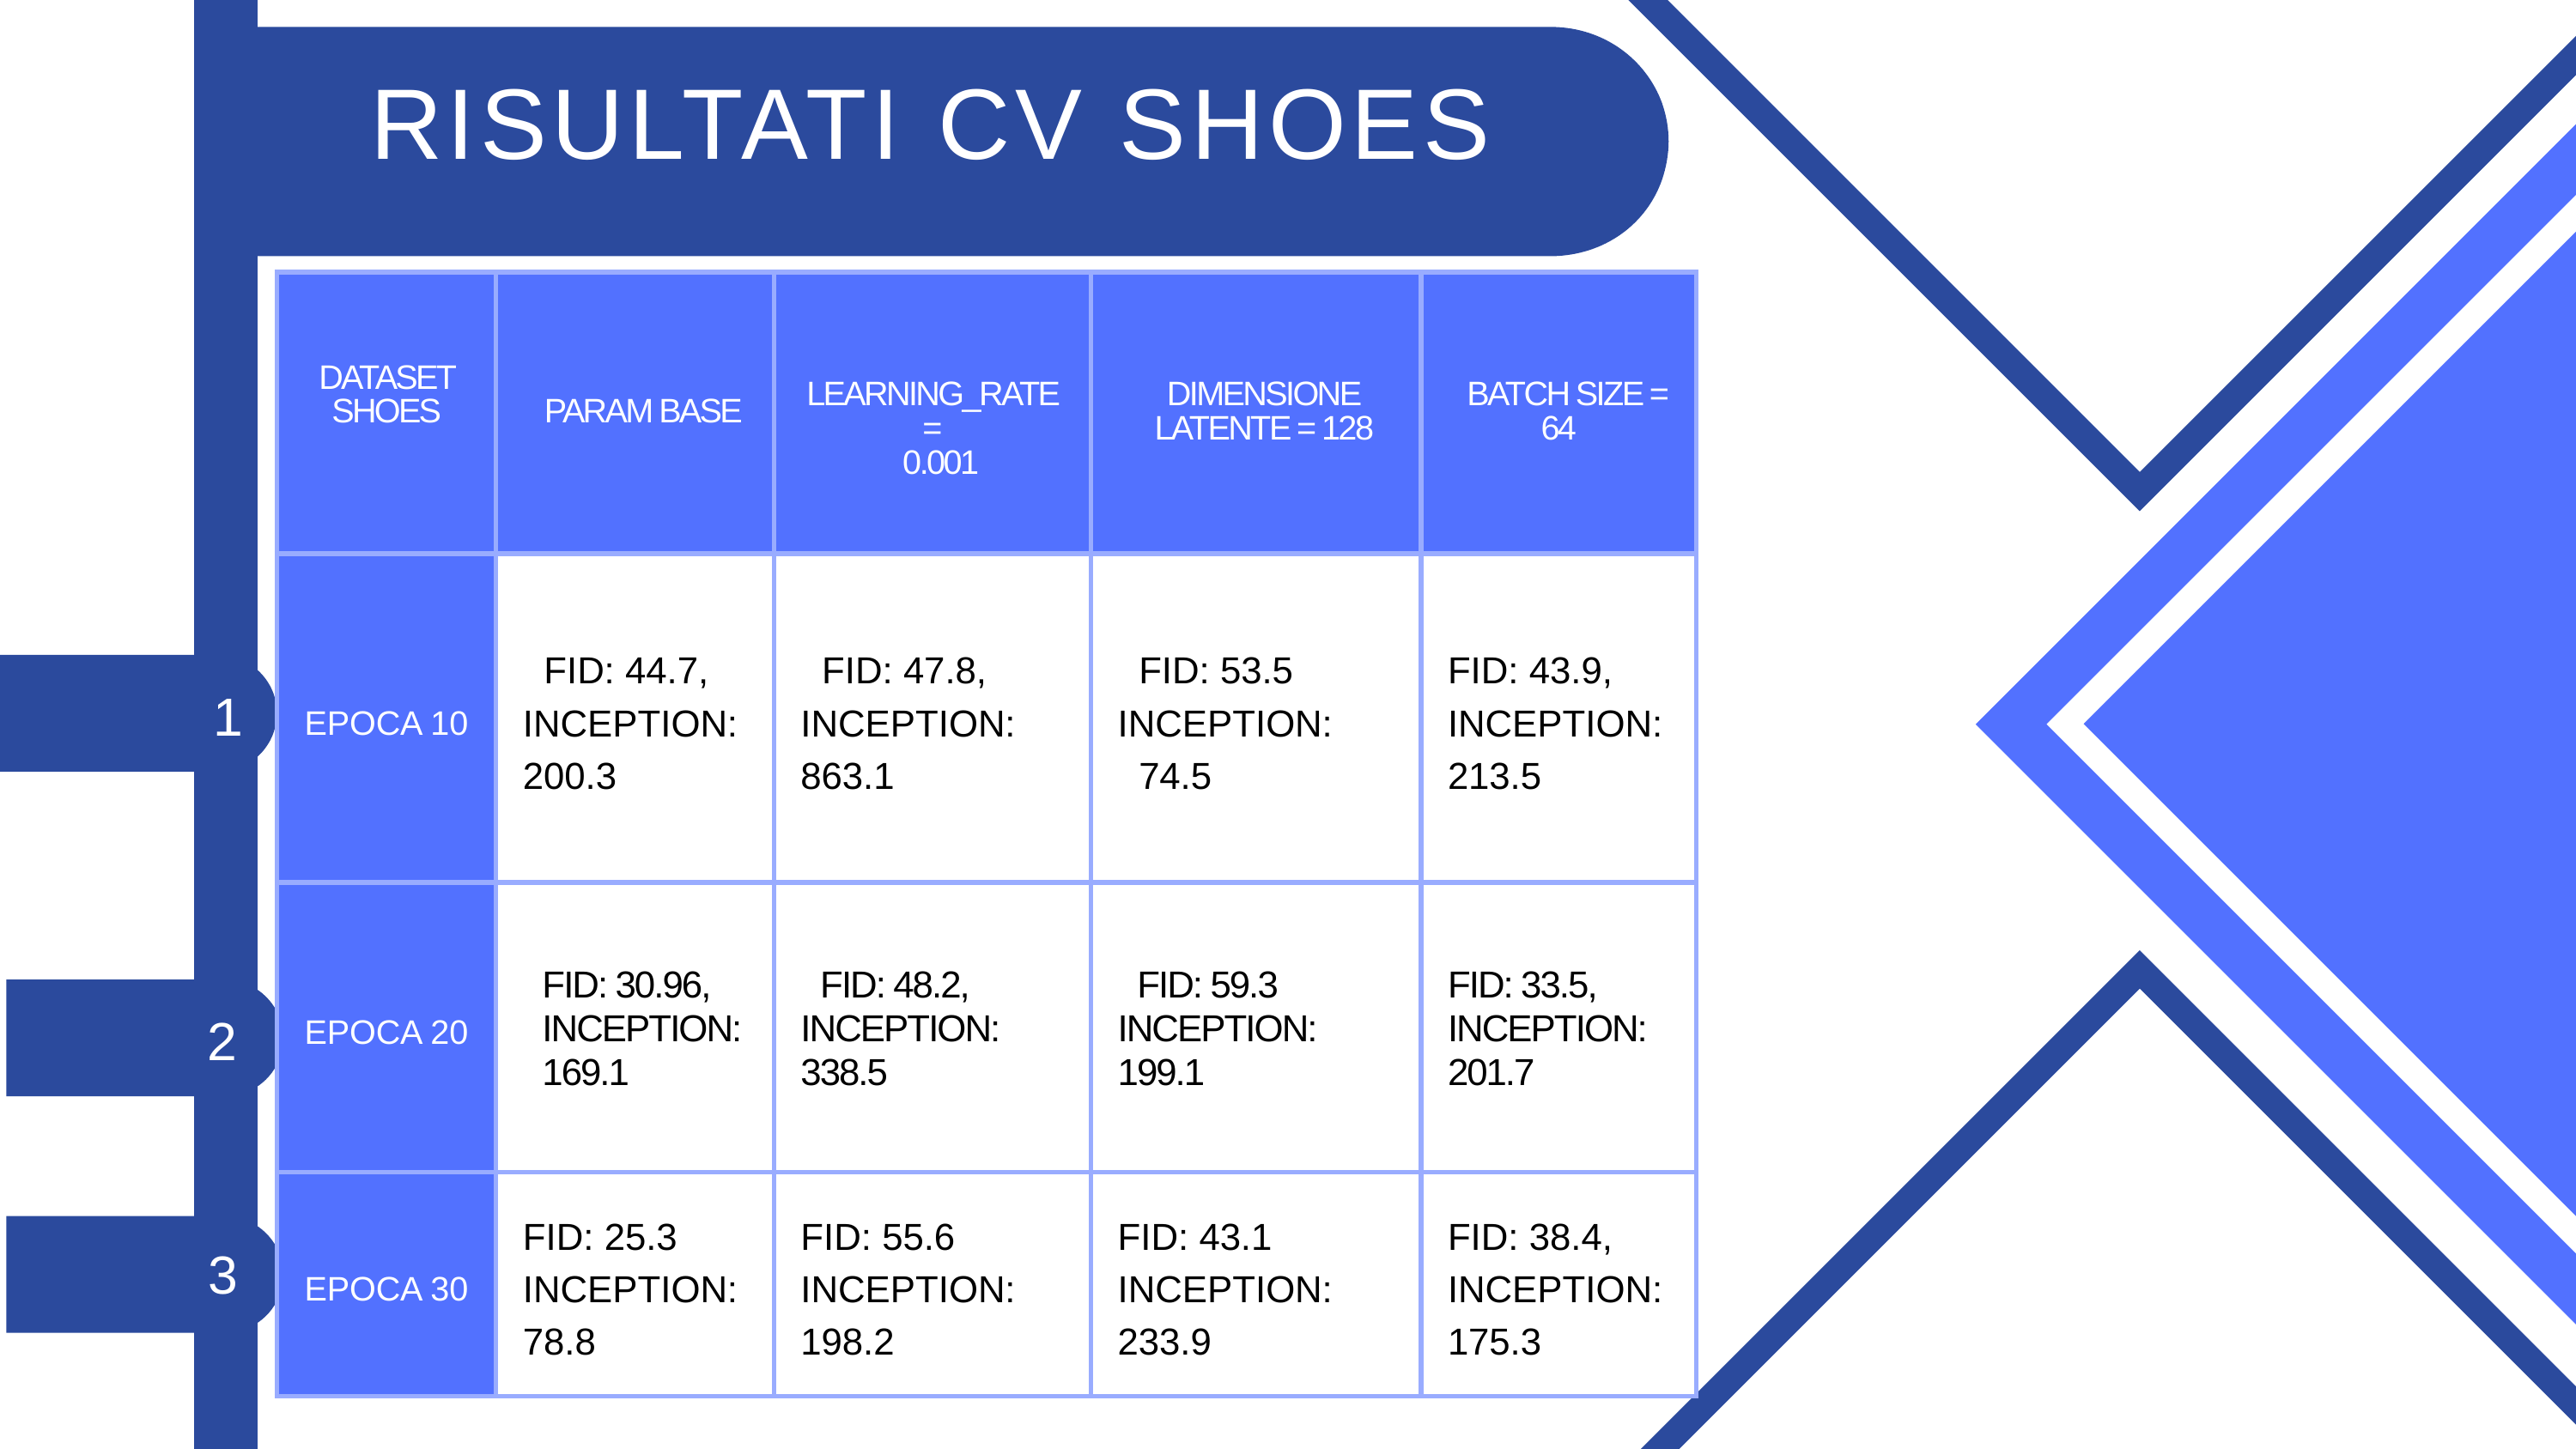

RISULTATI CV SHOES

| DATASET SHOES | PARAM BASE | LEARNING\_RATE = 0.001 | DIMENSIONE LATENTE = 128 | BATCH SIZE = 64 |
| --- | --- | --- | --- | --- |
| EPOCA 10 | FID: 44.7, INCEPTION: 200.3 | FID: 47.8, INCEPTION: 863.1 | FID: 53.5 INCEPTION: 74.5 | FID: 43.9, INCEPTION: 213.5 |
| EPOCA 20 | FID: 30.96, INCEPTION: 169.1 | FID: 48.2, INCEPTION: 338.5 | FID: 59.3 INCEPTION: 199.1 | FID: 33.5, INCEPTION: 201.7 |
| EPOCA 30 | FID: 25.3 INCEPTION: 78.8 | FID: 55.6 INCEPTION: 198.2 | FID: 43.1 INCEPTION: 233.9 | FID: 38.4, INCEPTION: 175.3 |

1

2

3